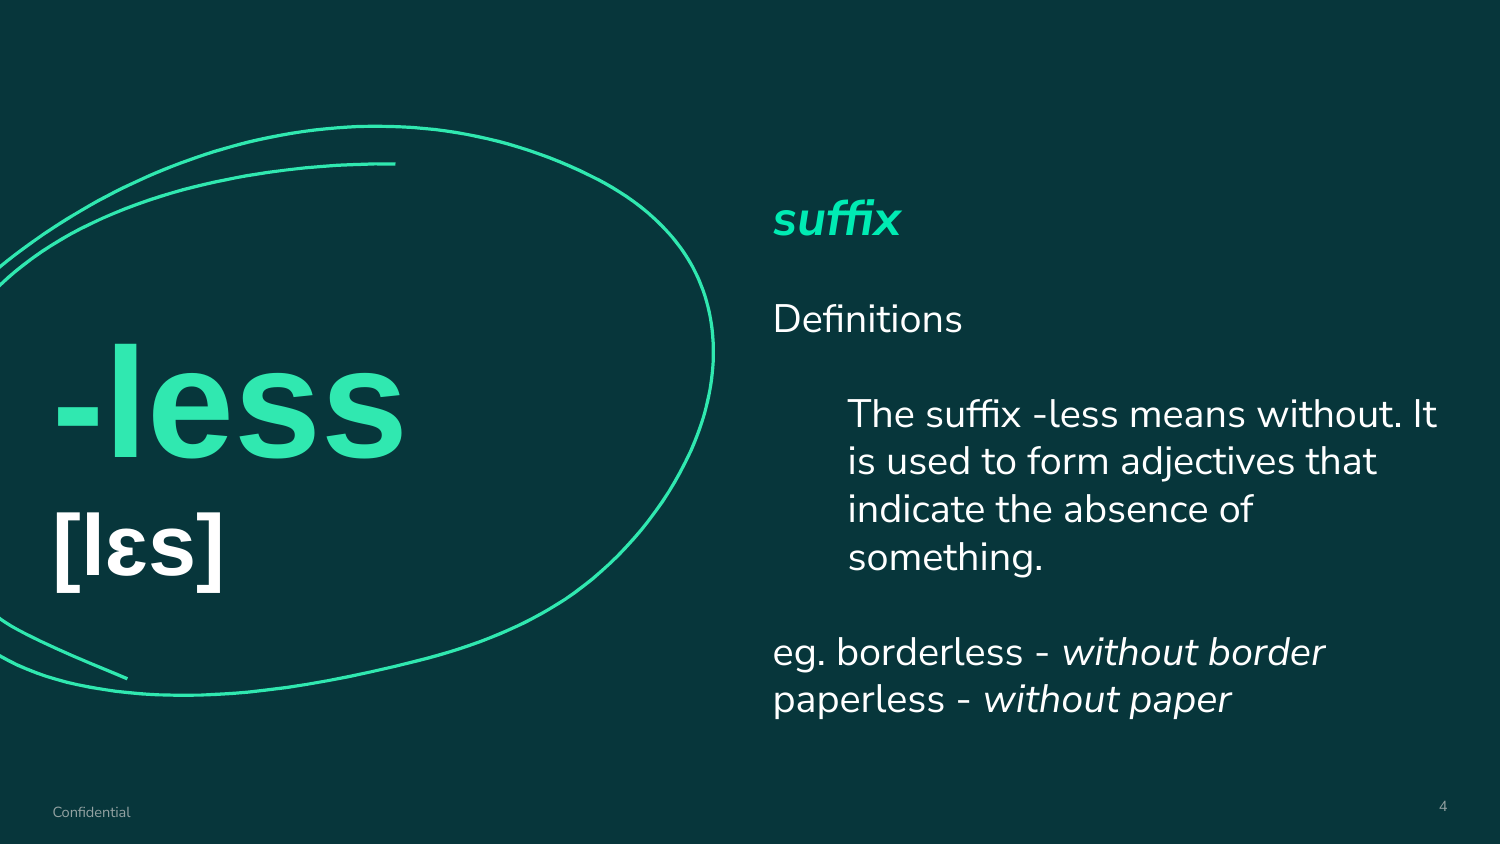

suffix

Definitions
The suffix -less means without. It is used to form adjectives that indicate the absence of something.

eg. borderless - without border
paperless - without paper

# -less [lɛs]
Confidential